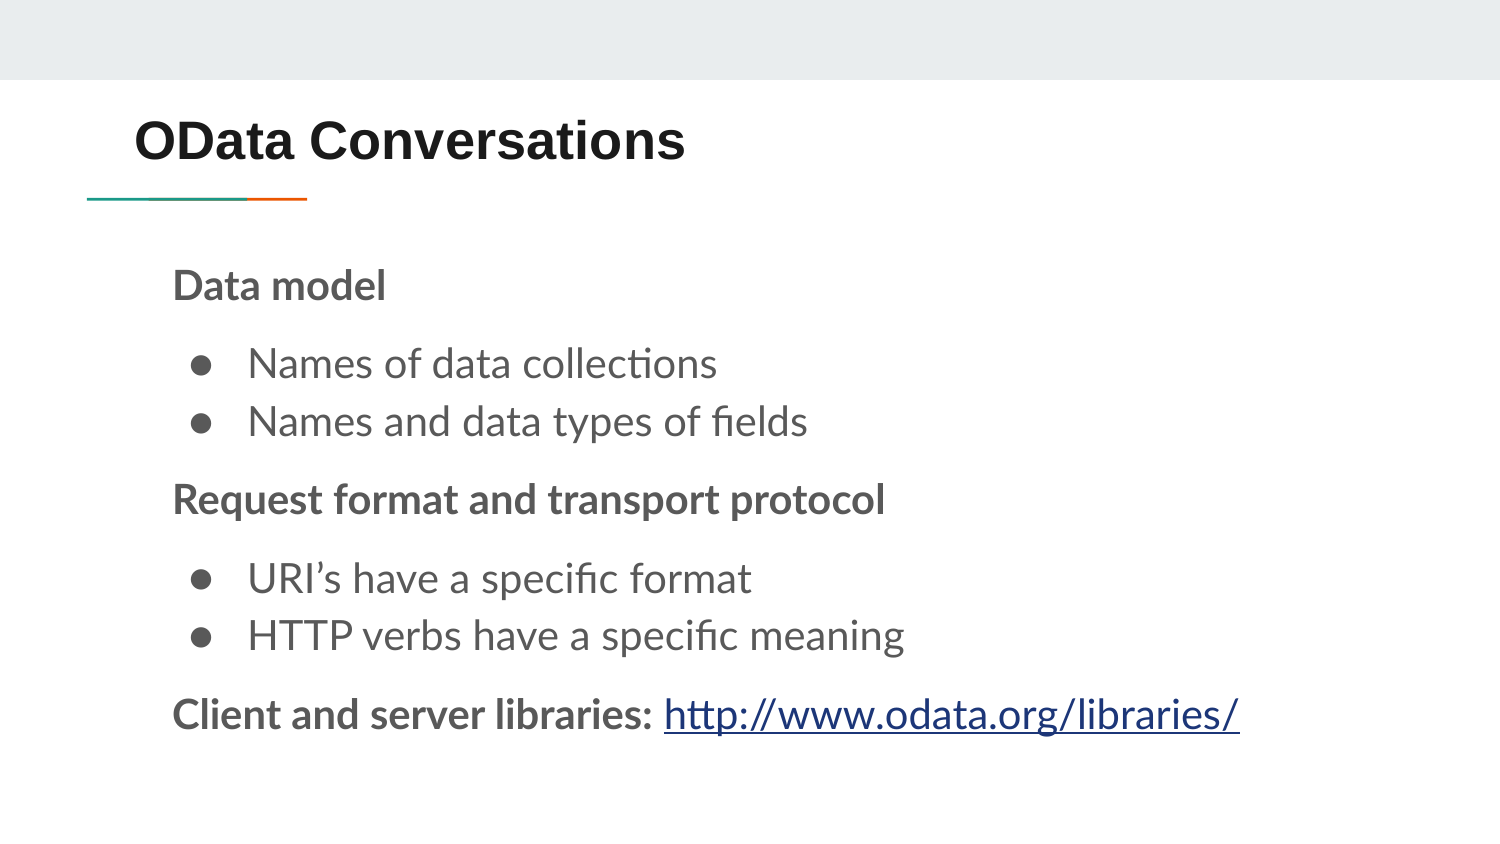

# OData Conversations
Data model
Names of data collections
Names and data types of fields
Request format and transport protocol
URI’s have a specific format
HTTP verbs have a specific meaning
Client and server libraries: http://www.odata.org/libraries/